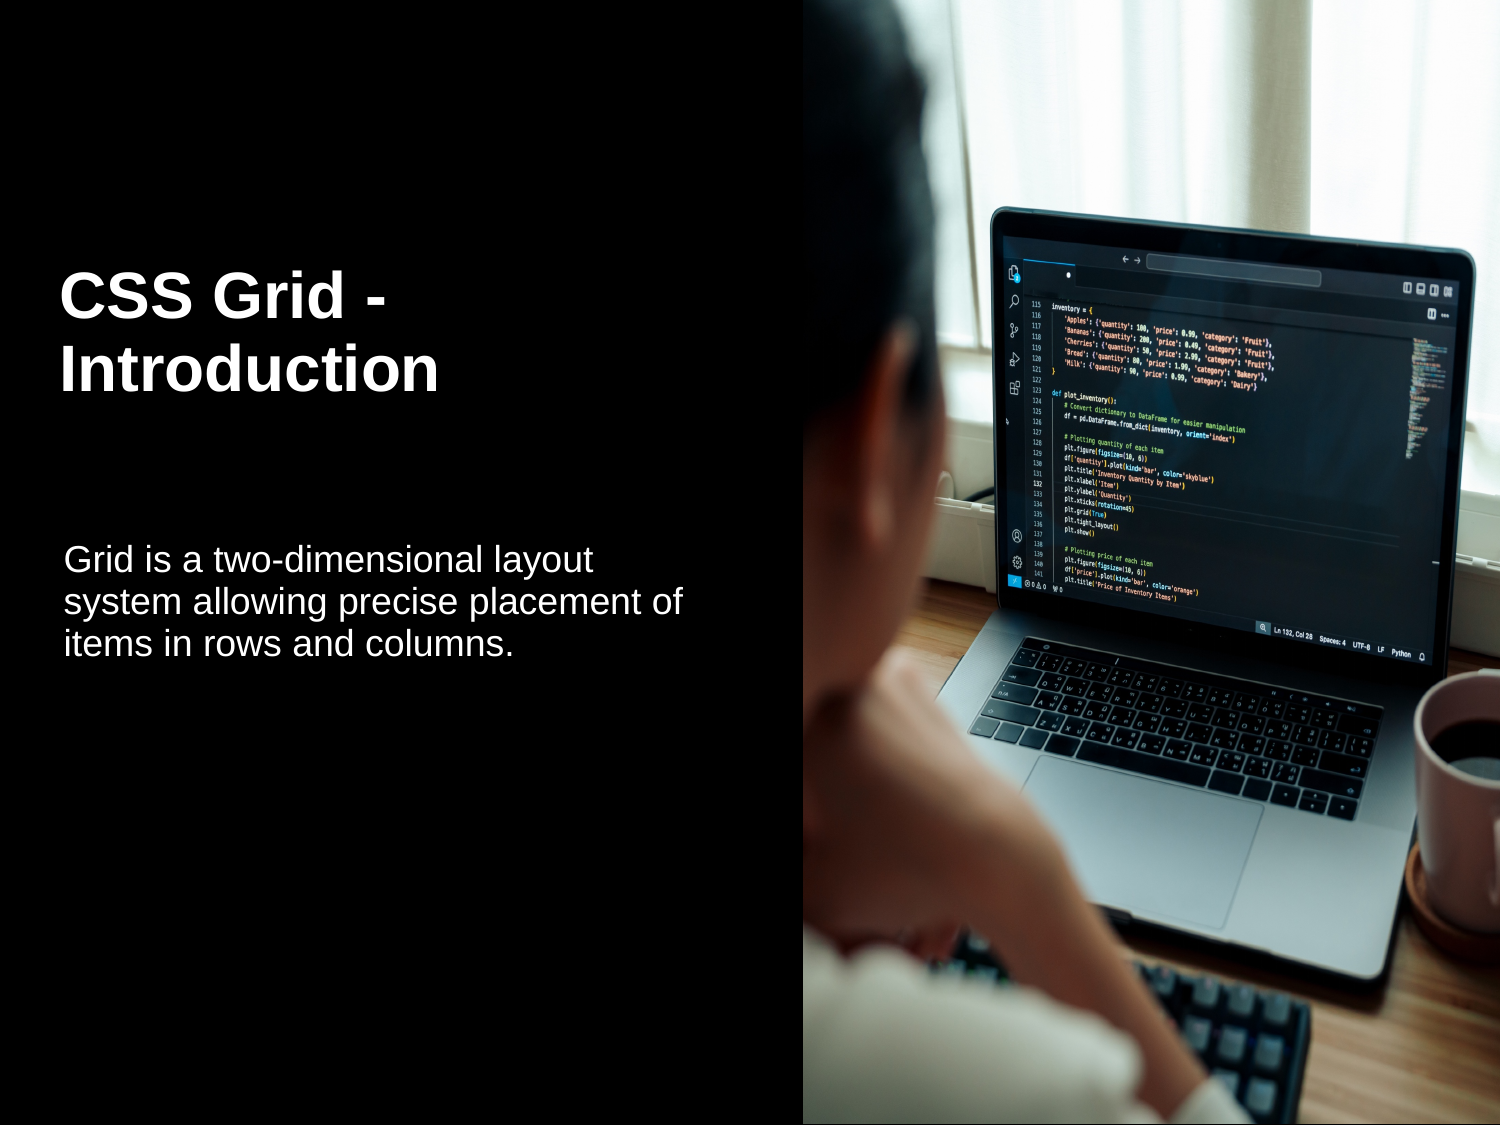

# CSS Grid - Introduction
Grid is a two-dimensional layout system allowing precise placement of items in rows and columns.